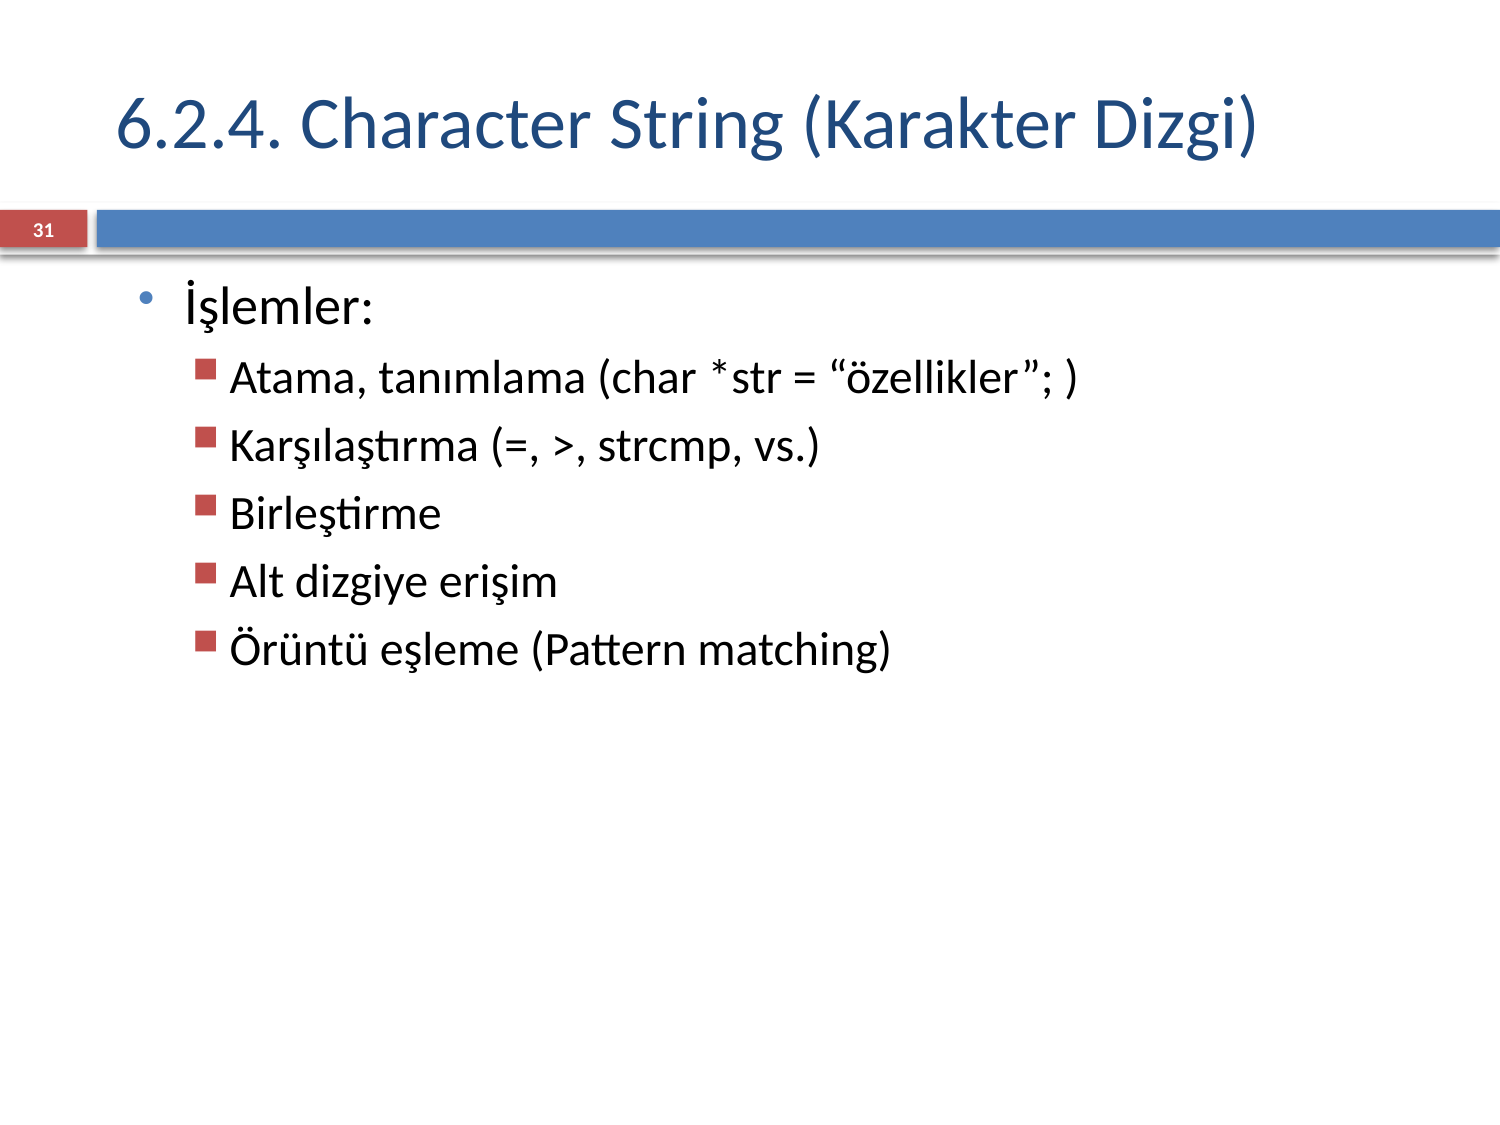

6.2.4. Character String (Karakter Dizgi)
31
İşlemler:
Atama, tanımlama (char *str = “özellikler”; )
Karşılaştırma (=, >, strcmp, vs.)
Birleştirme
Alt dizgiye erişim
Örüntü eşleme (Pattern matching)